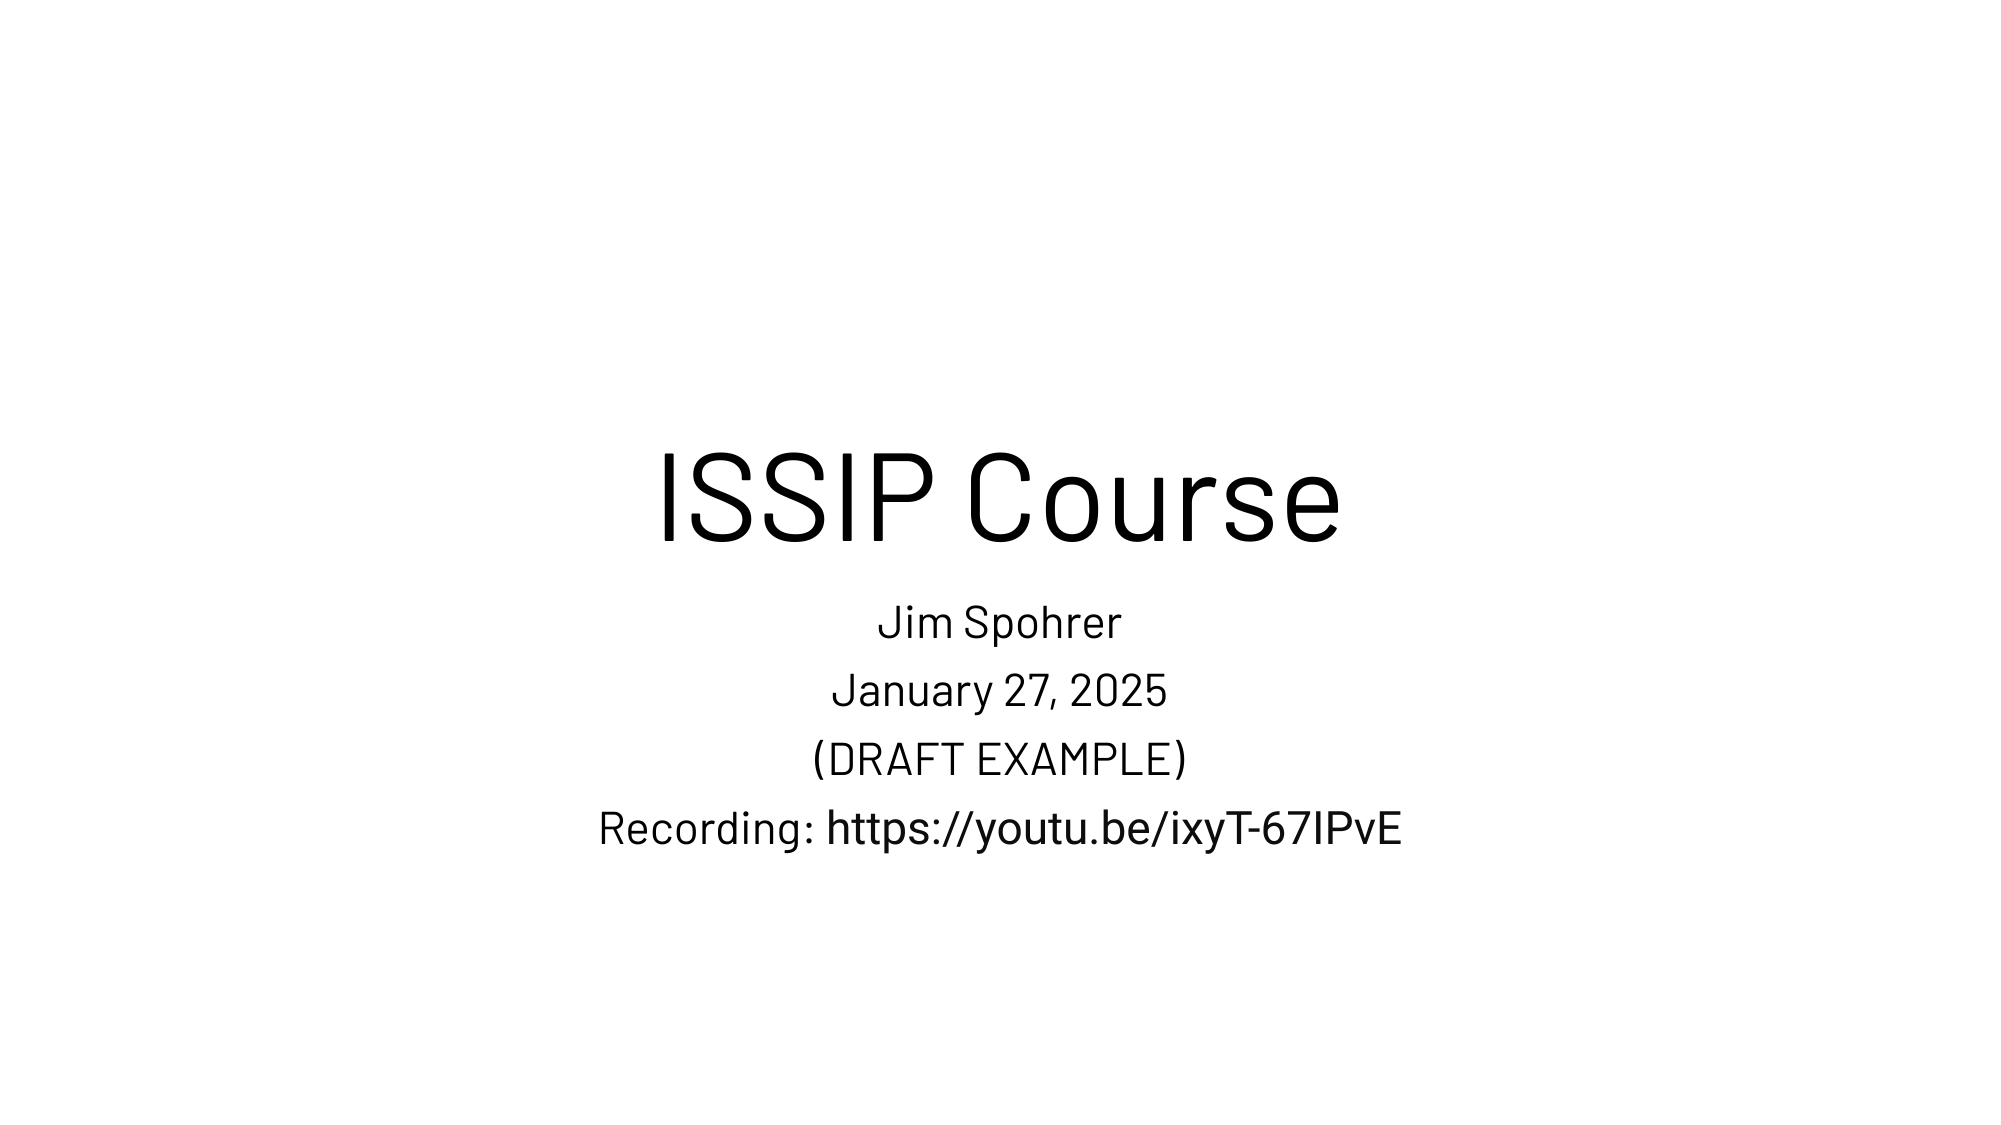

# ISSIP Course
Jim Spohrer
January 27, 2025
(DRAFT EXAMPLE)
Recording: https://youtu.be/ixyT-67IPvE